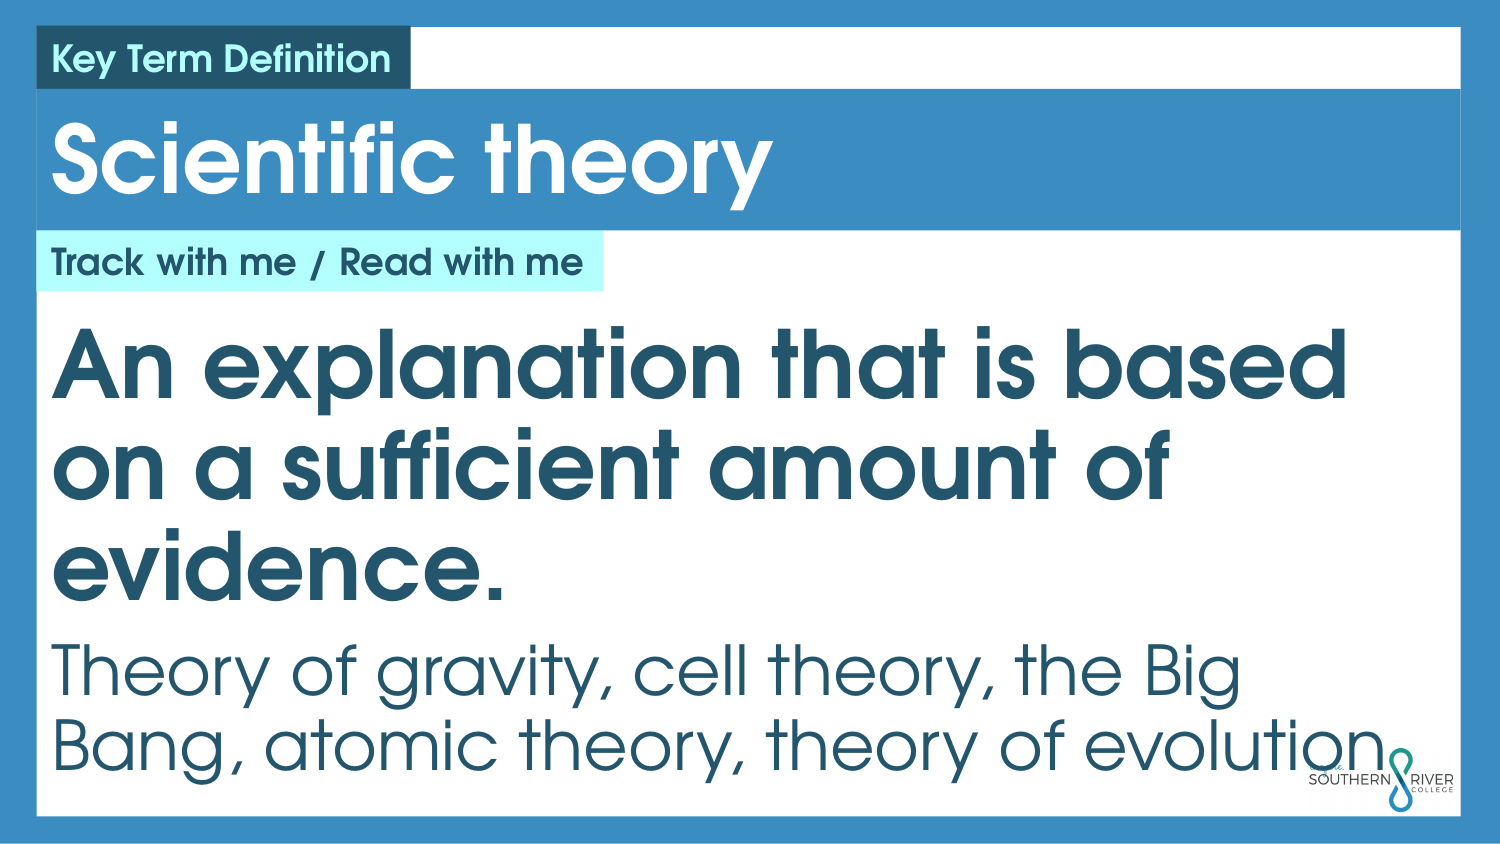

Scientific theory
An explanation that is based on a sufficient amount of evidence.
Theory of gravity, cell theory, the Big Bang, atomic theory, theory of evolution